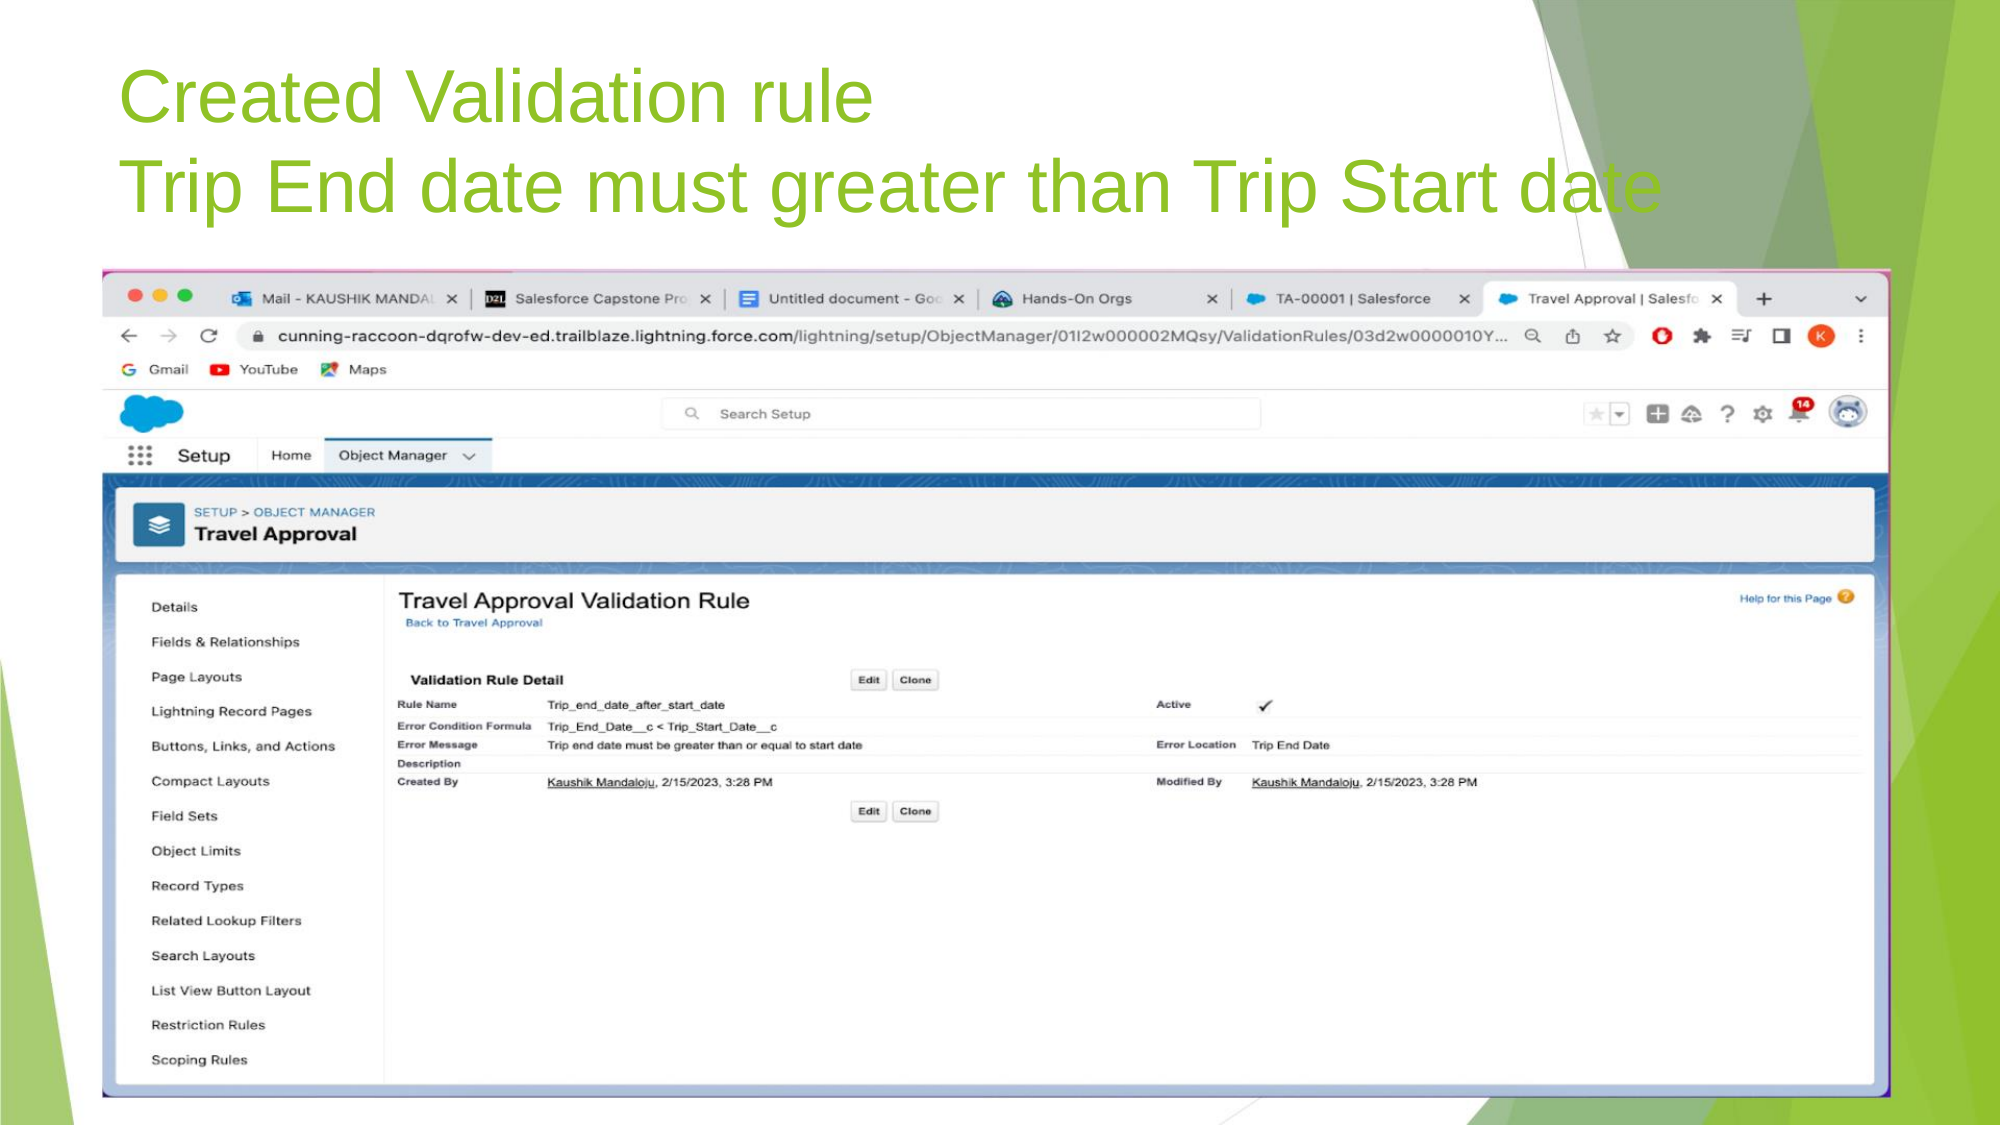

Created Validation rule
Trip End date must greater than Trip Start date